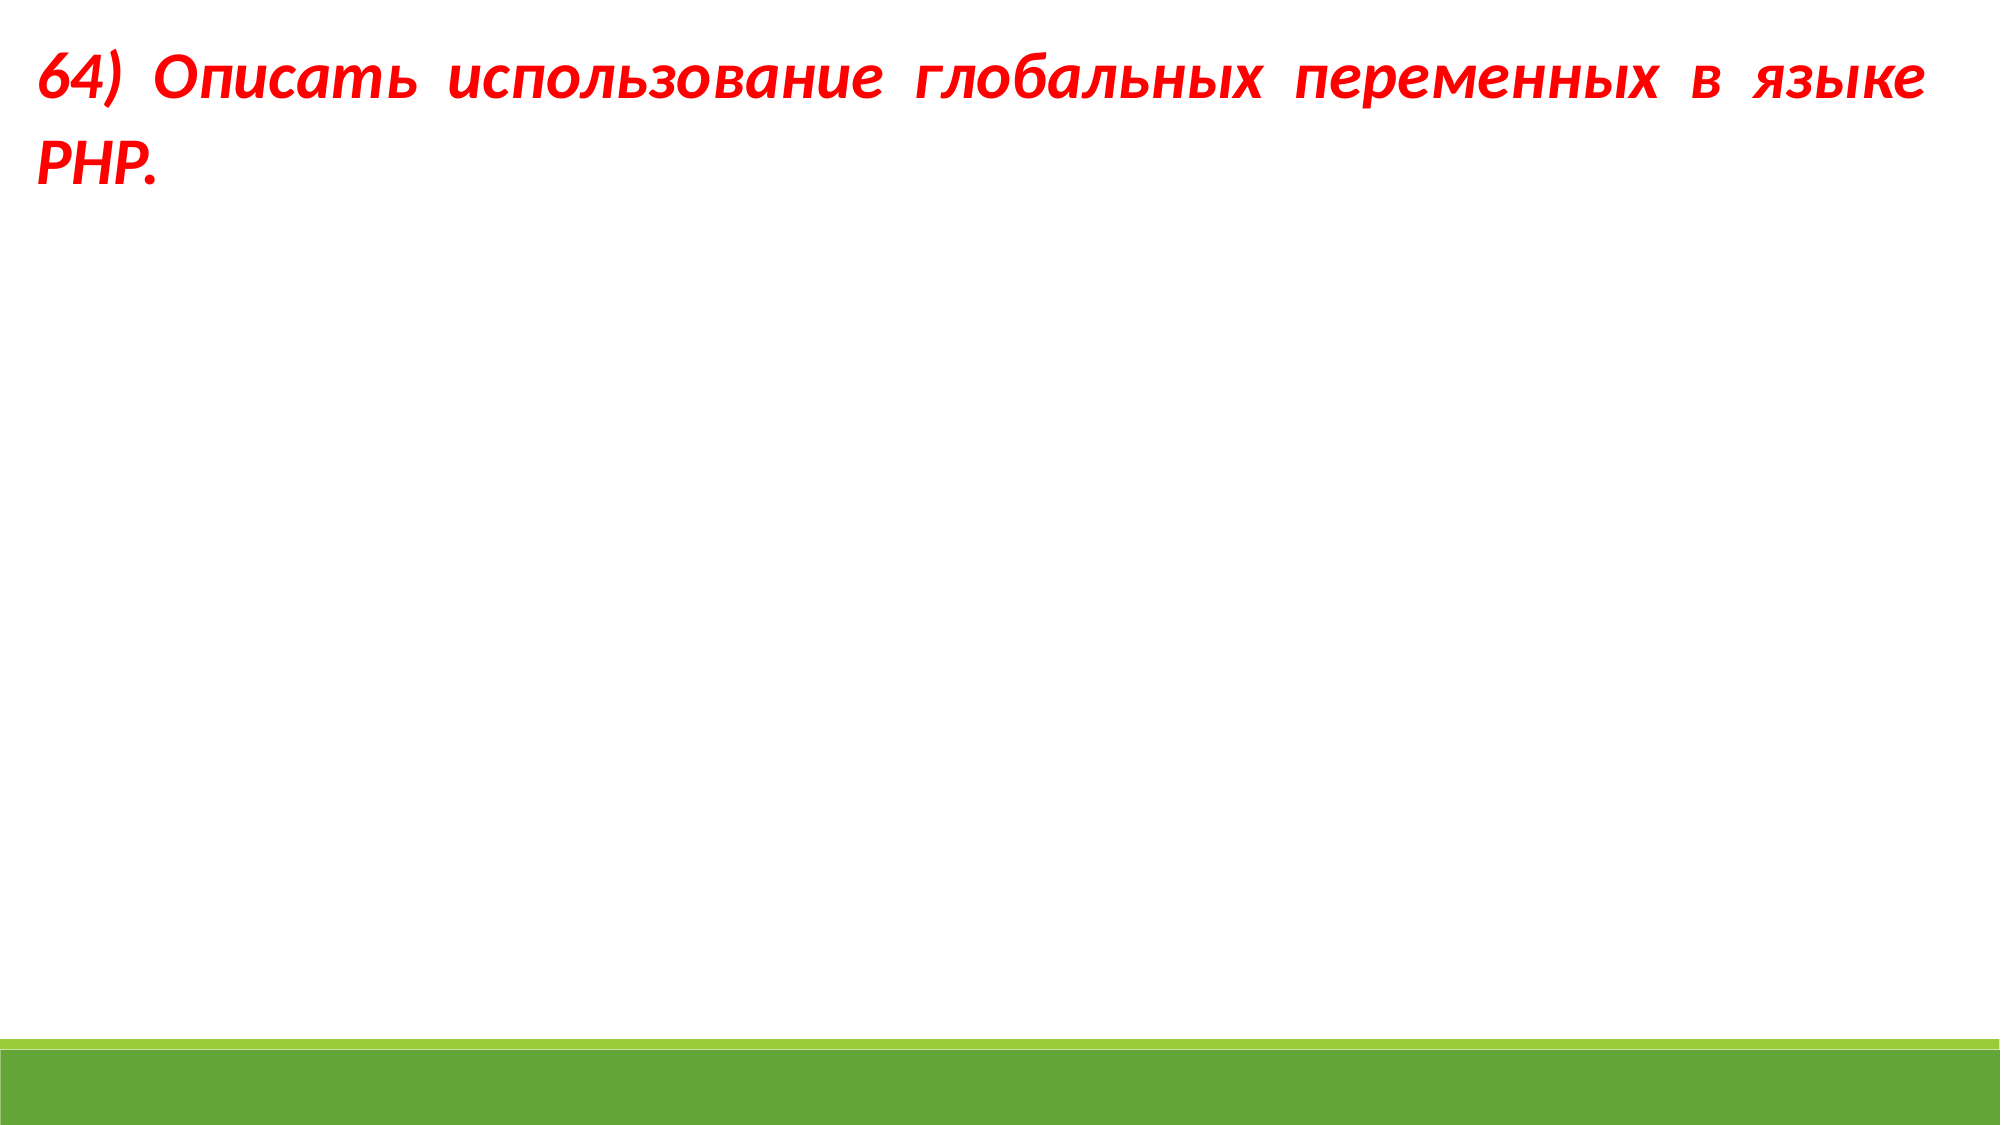

64) Описать использование глобальных переменных в языке PHP.